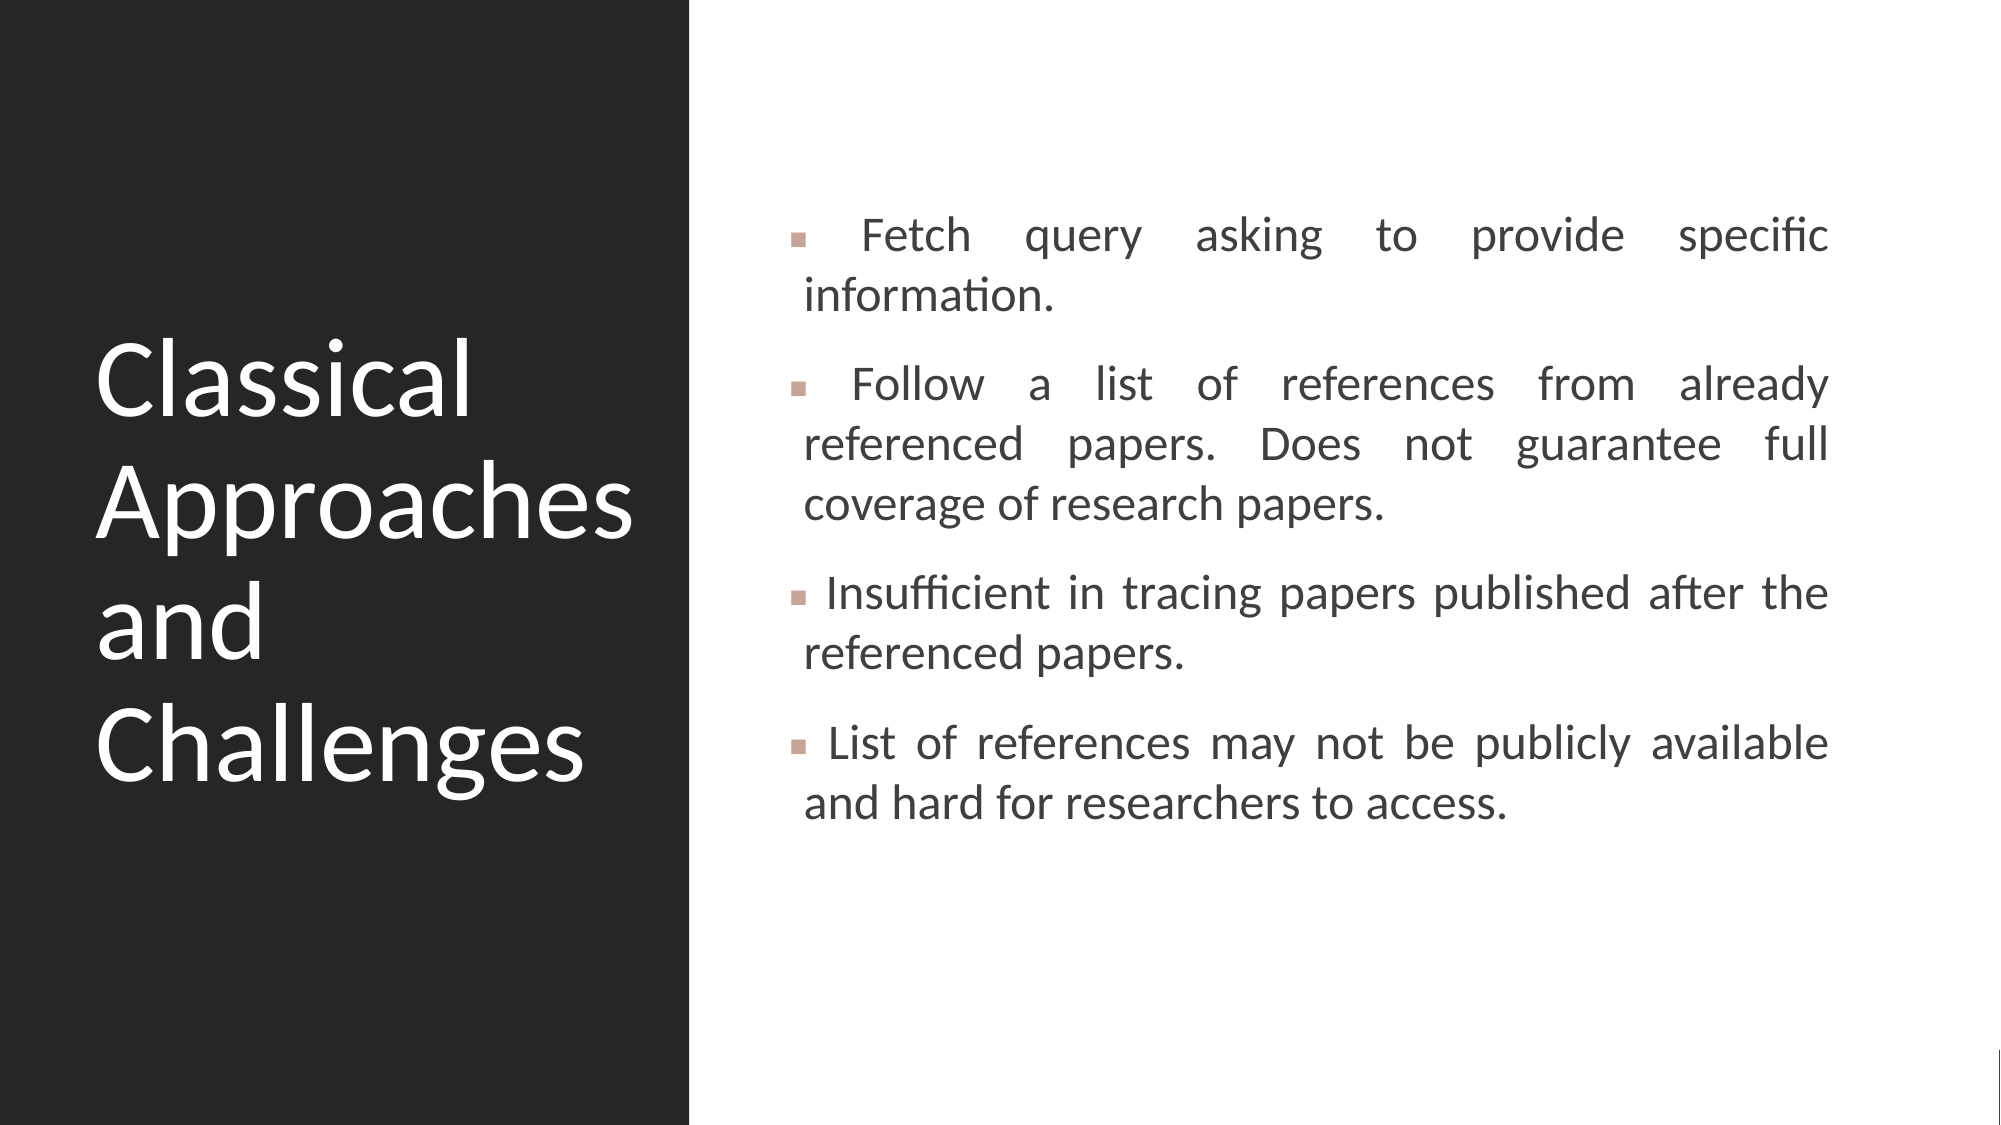

# Classical Approaches and Challenges
 Fetch query asking to provide specific information.
 Follow a list of references from already referenced papers. Does not guarantee full coverage of research papers.
 Insufficient in tracing papers published after the referenced papers.
 List of references may not be publicly available and hard for researchers to access.